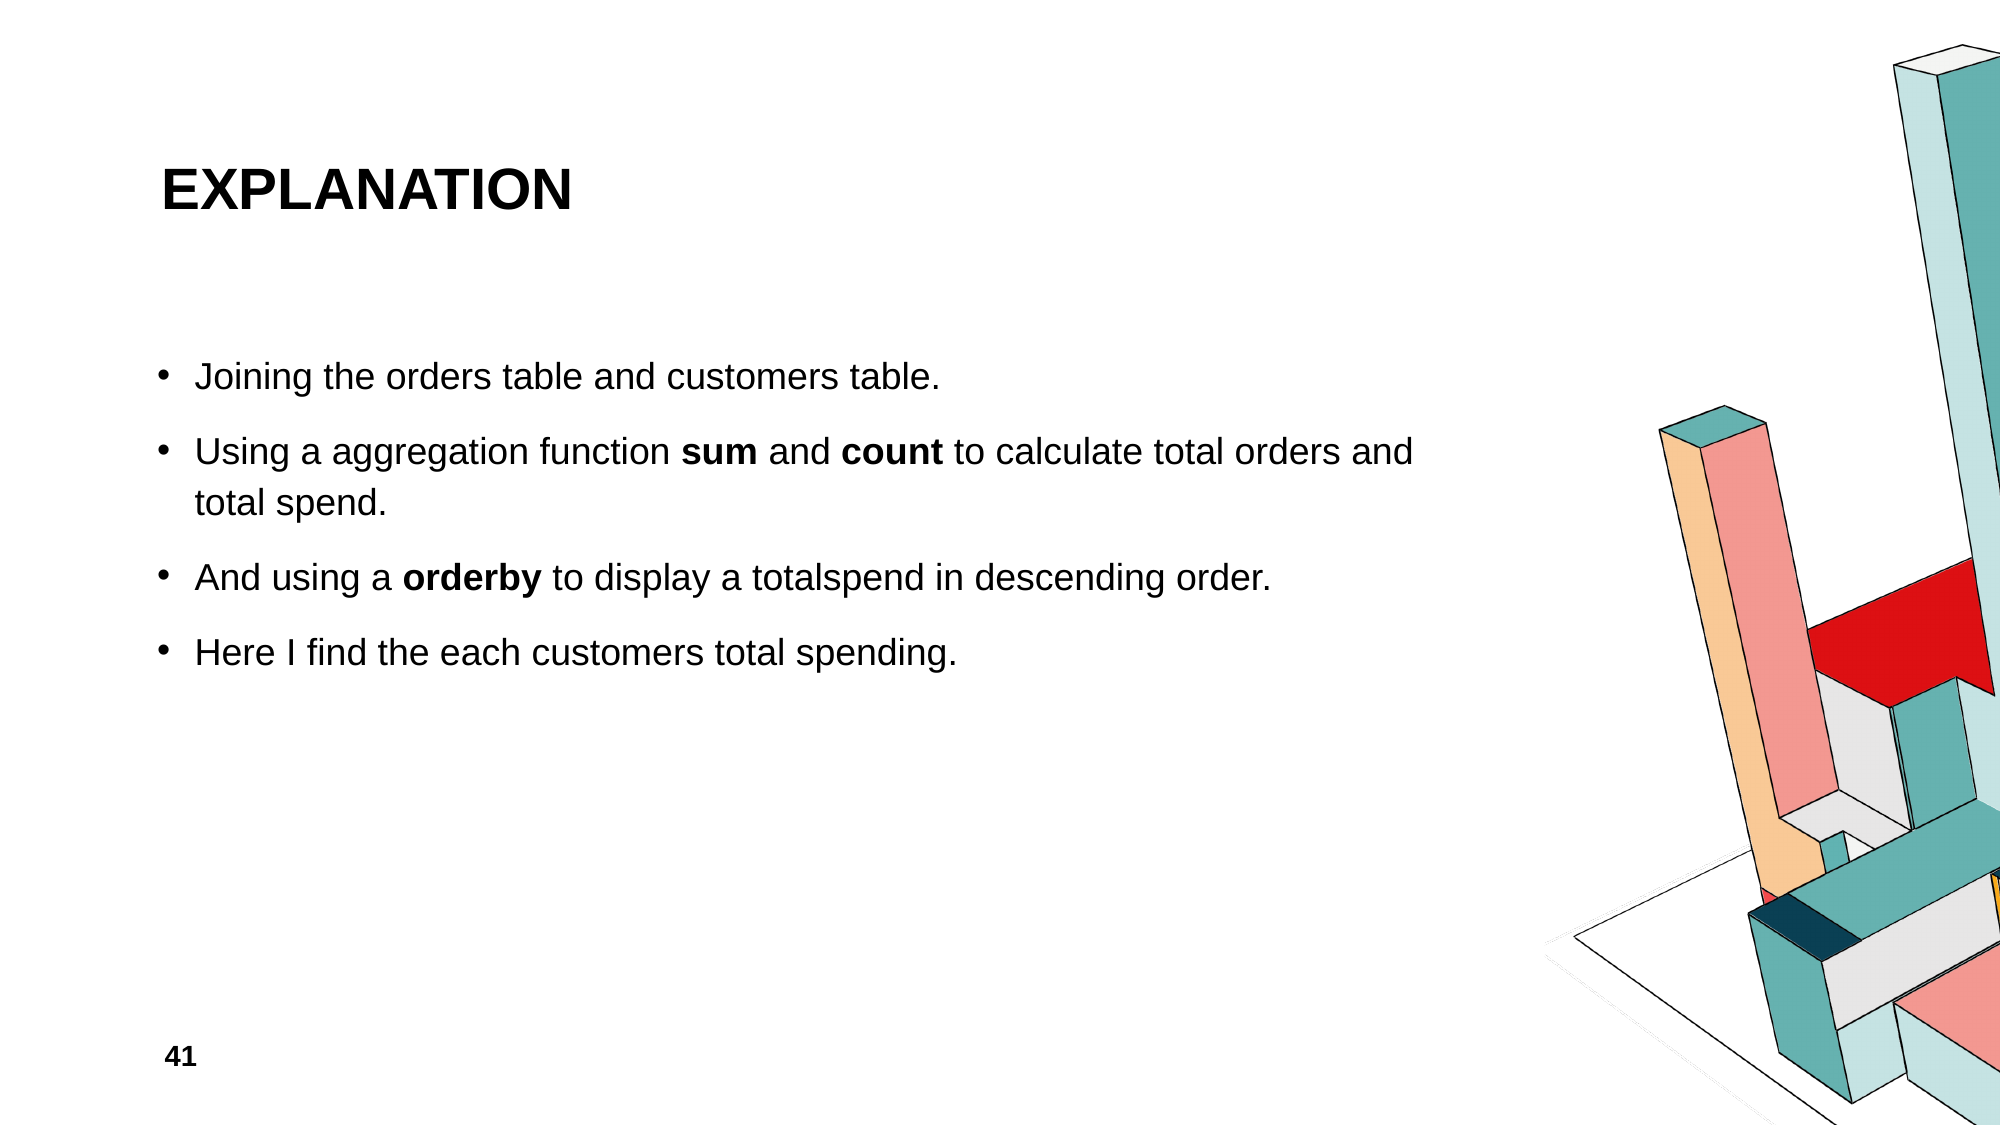

# EXPLANATION
Joining the orders table and customers table.
Using a aggregation function sum and count to calculate total orders and total spend.
And using a orderby to display a totalspend in descending order.
Here I find the each customers total spending.
41